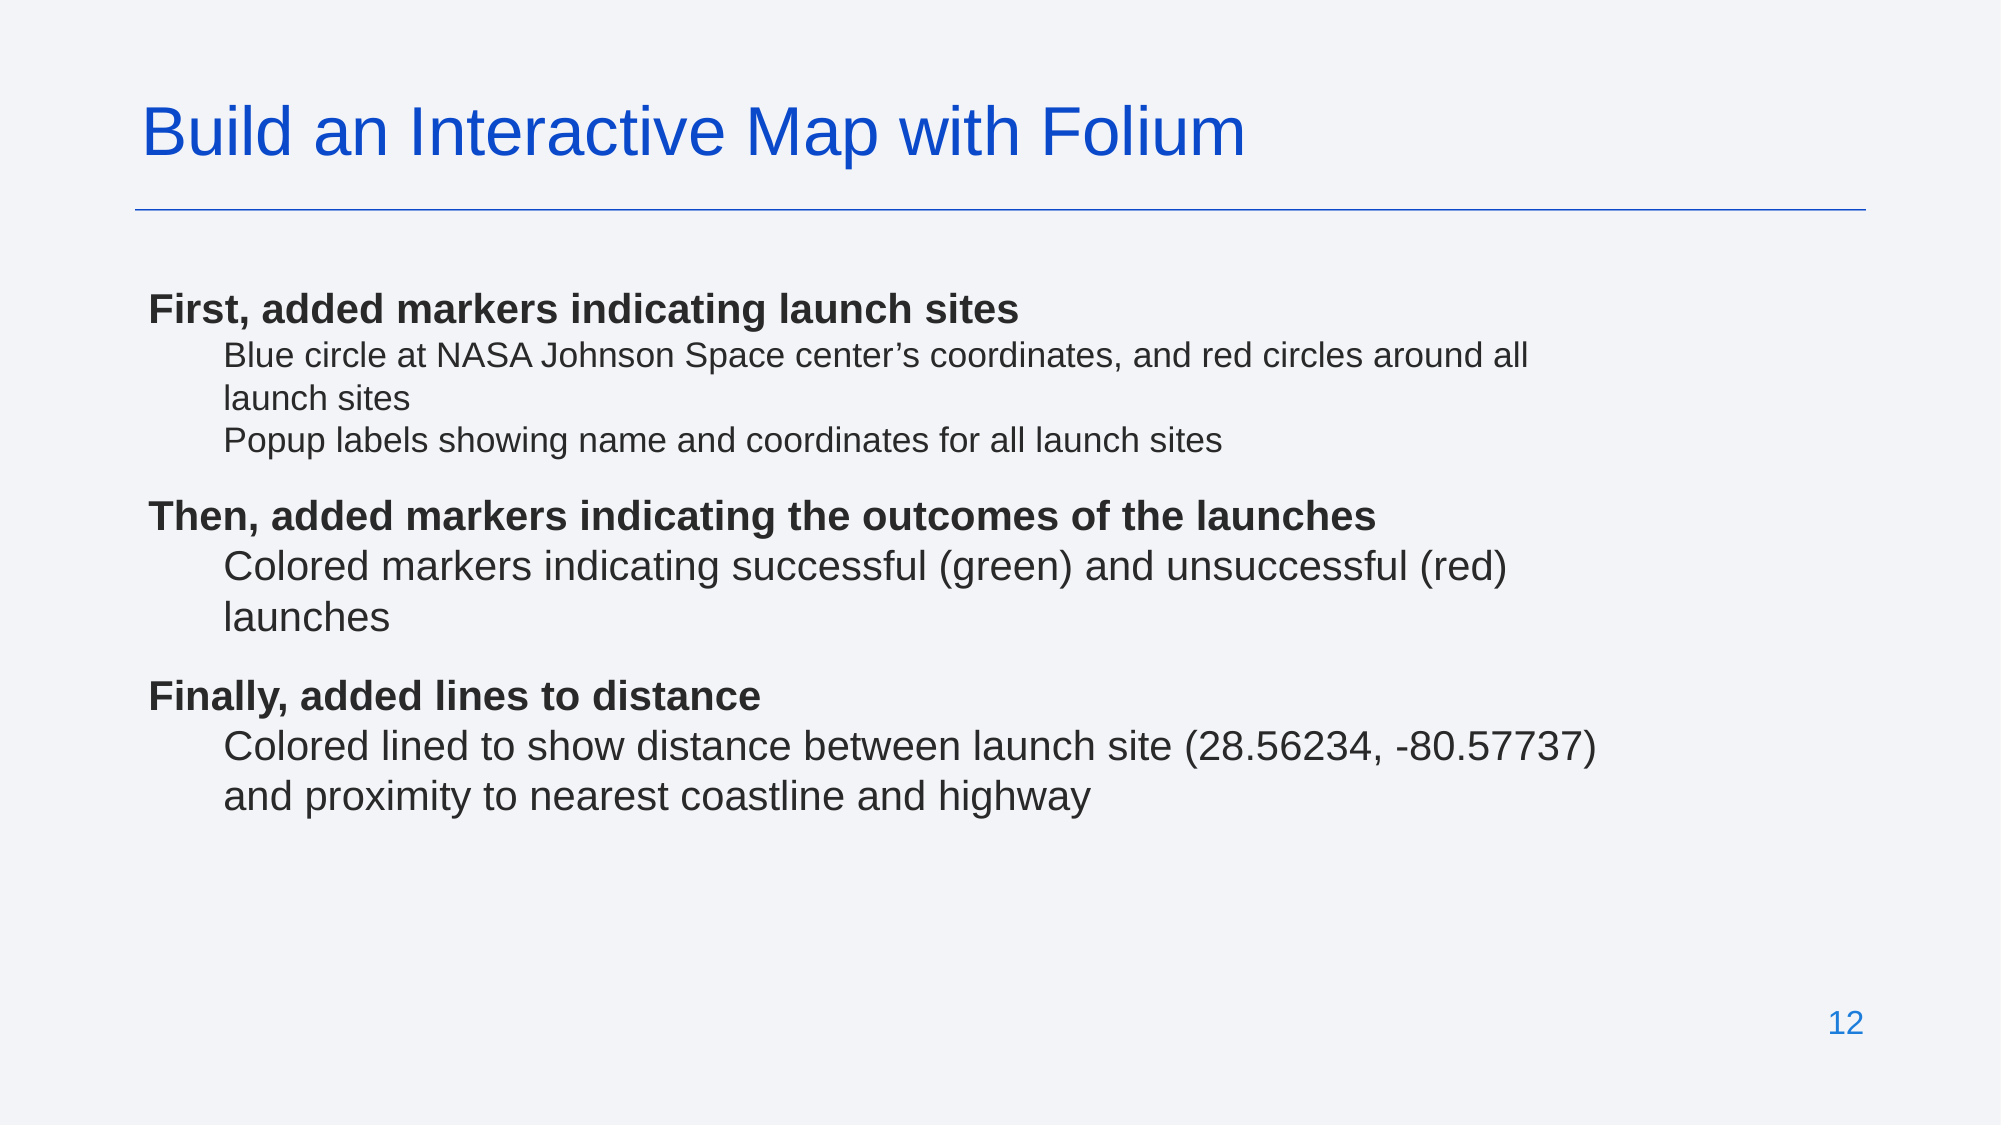

Build an Interactive Map with Folium
First, added markers indicating launch sites
Blue circle at NASA Johnson Space center’s coordinates, and red circles around all launch sites
Popup labels showing name and coordinates for all launch sites
Then, added markers indicating the outcomes of the launches
Colored markers indicating successful (green) and unsuccessful (red) launches
Finally, added lines to distance
Colored lined to show distance between launch site (28.56234, -80.57737) and proximity to nearest coastline and highway

12